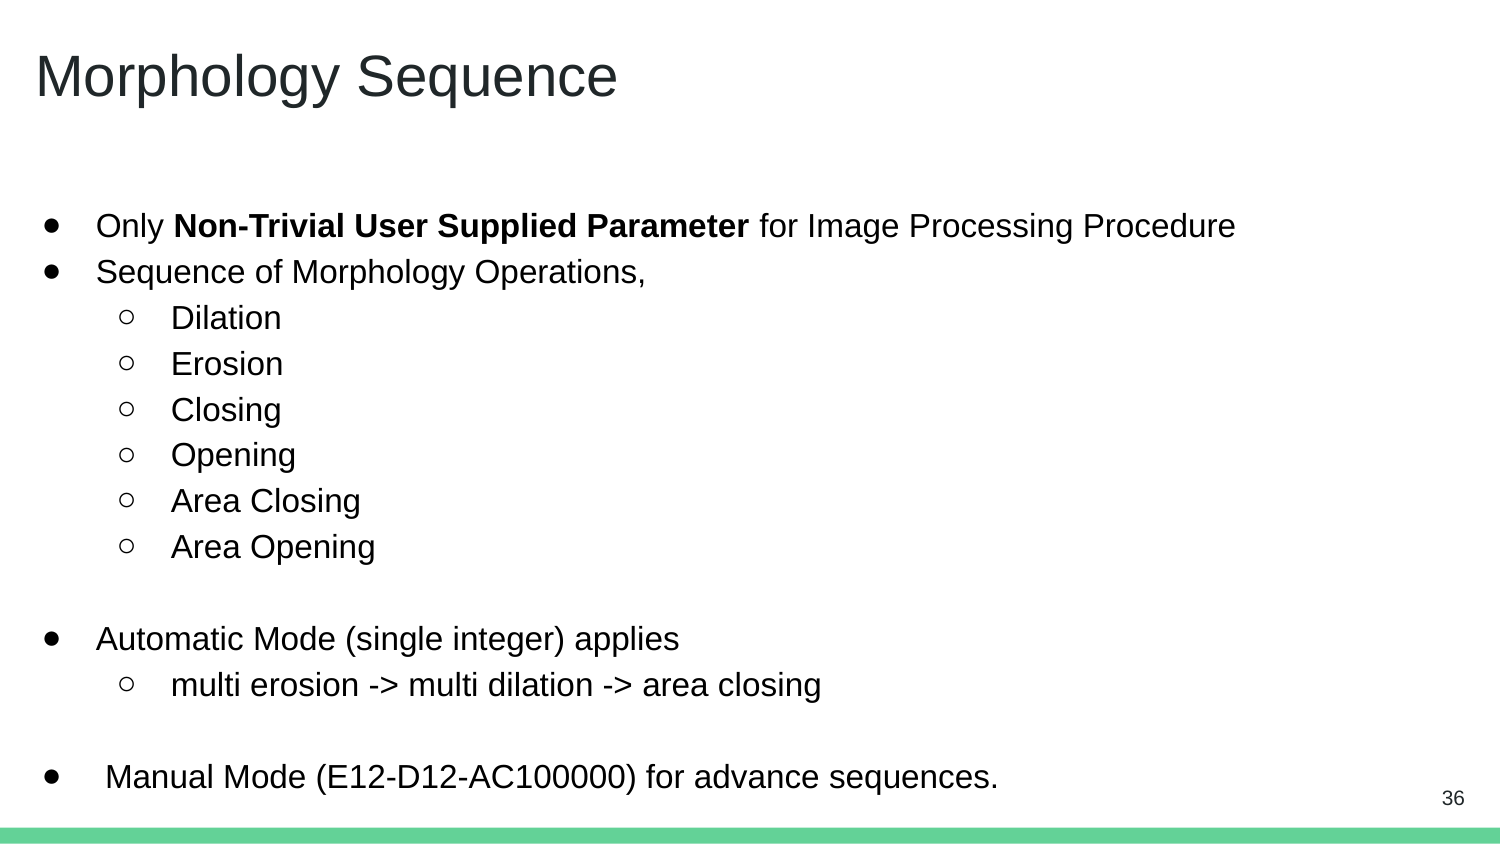

# Morphology Sequence
Only Non-Trivial User Supplied Parameter for Image Processing Procedure
Sequence of Morphology Operations,
Dilation
Erosion
Closing
Opening
Area Closing
Area Opening

Automatic Mode (single integer) applies
multi erosion -> multi dilation -> area closing

 Manual Mode (E12-D12-AC100000) for advance sequences.
36